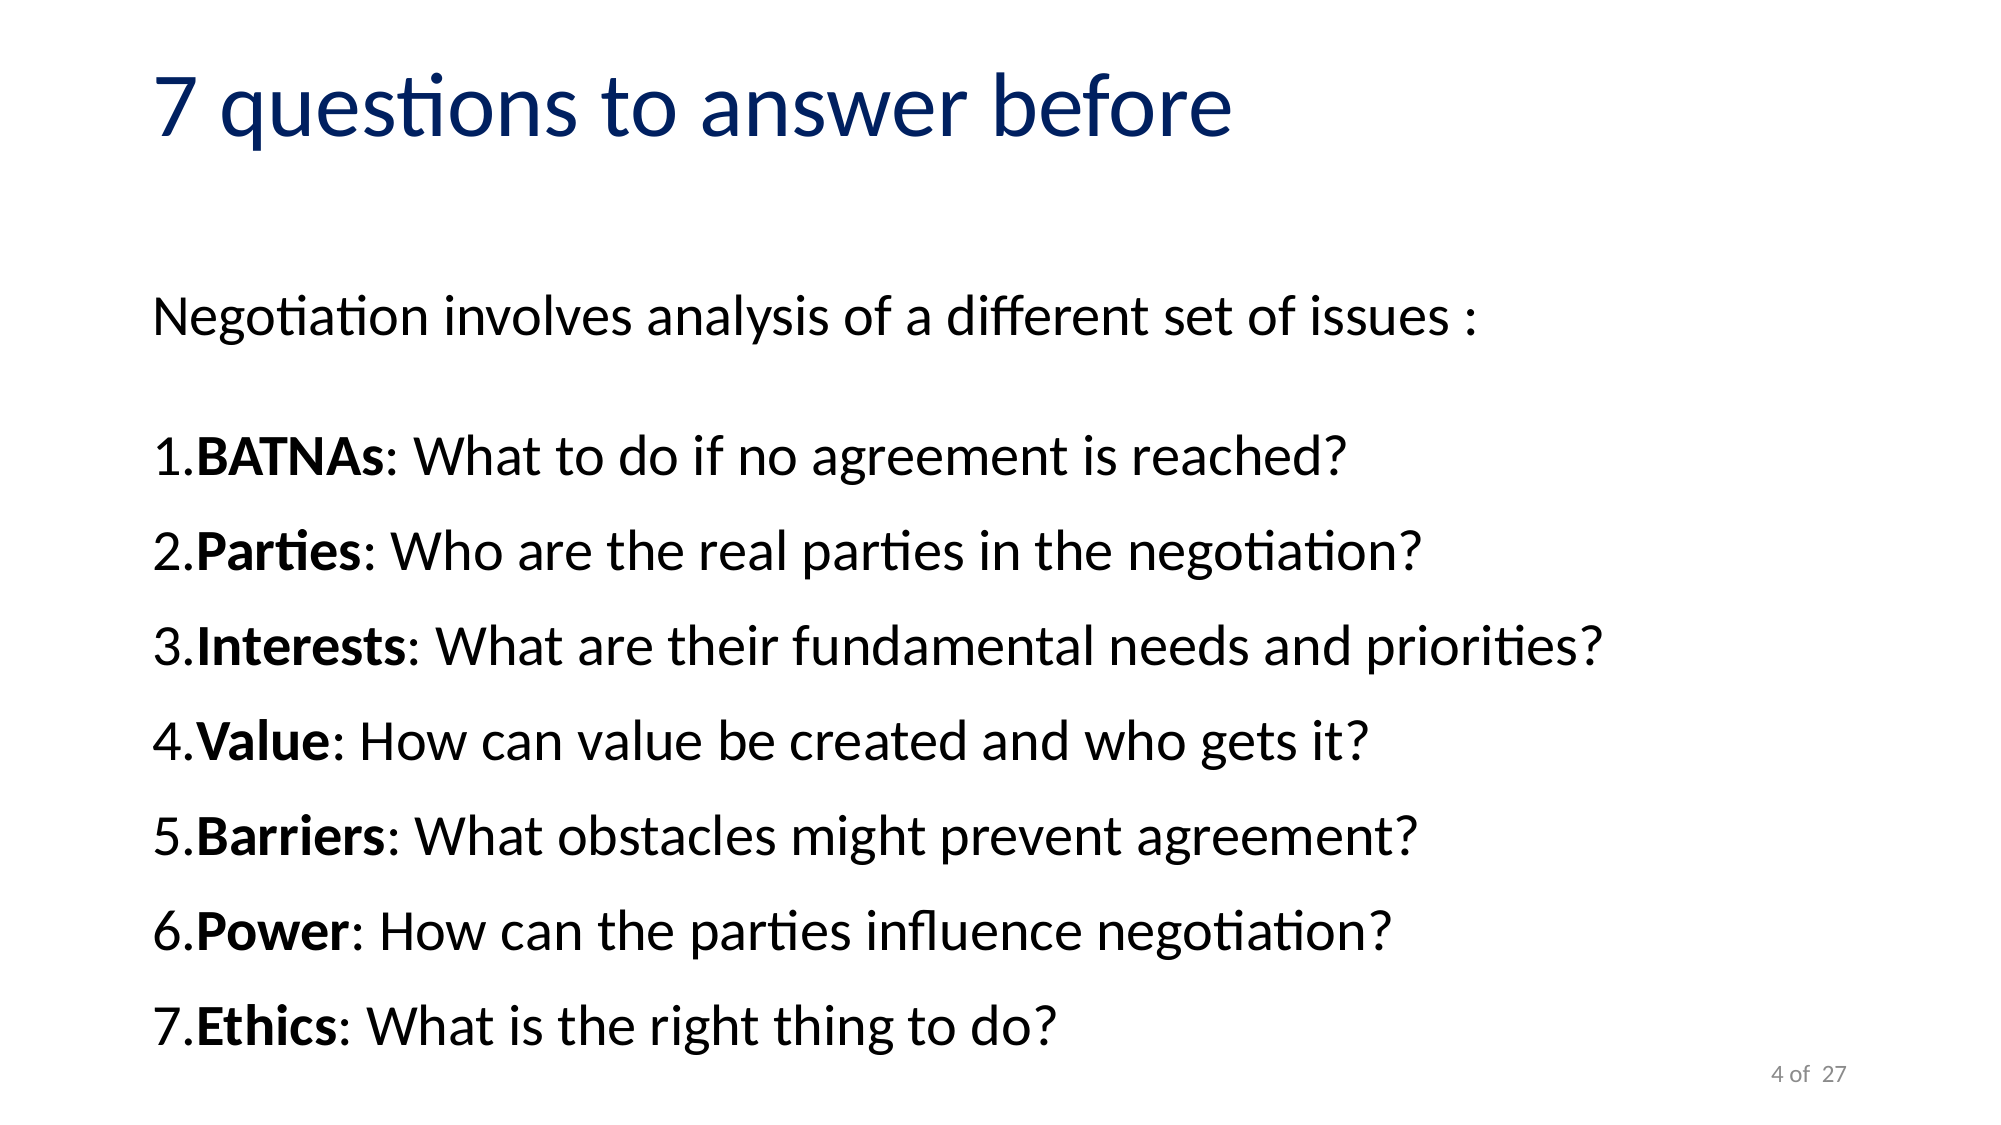

# 7 questions to answer before
Negotiation involves analysis of a different set of issues :

1.BATNAs: What to do if no agreement is reached?

2.Parties: Who are the real parties in the negotiation?

3.Interests: What are their fundamental needs and priorities?

4.Value: How can value be created and who gets it?

5.Barriers: What obstacles might prevent agreement?

6.Power: How can the parties influence negotiation?

7.Ethics: What is the right thing to do?
4